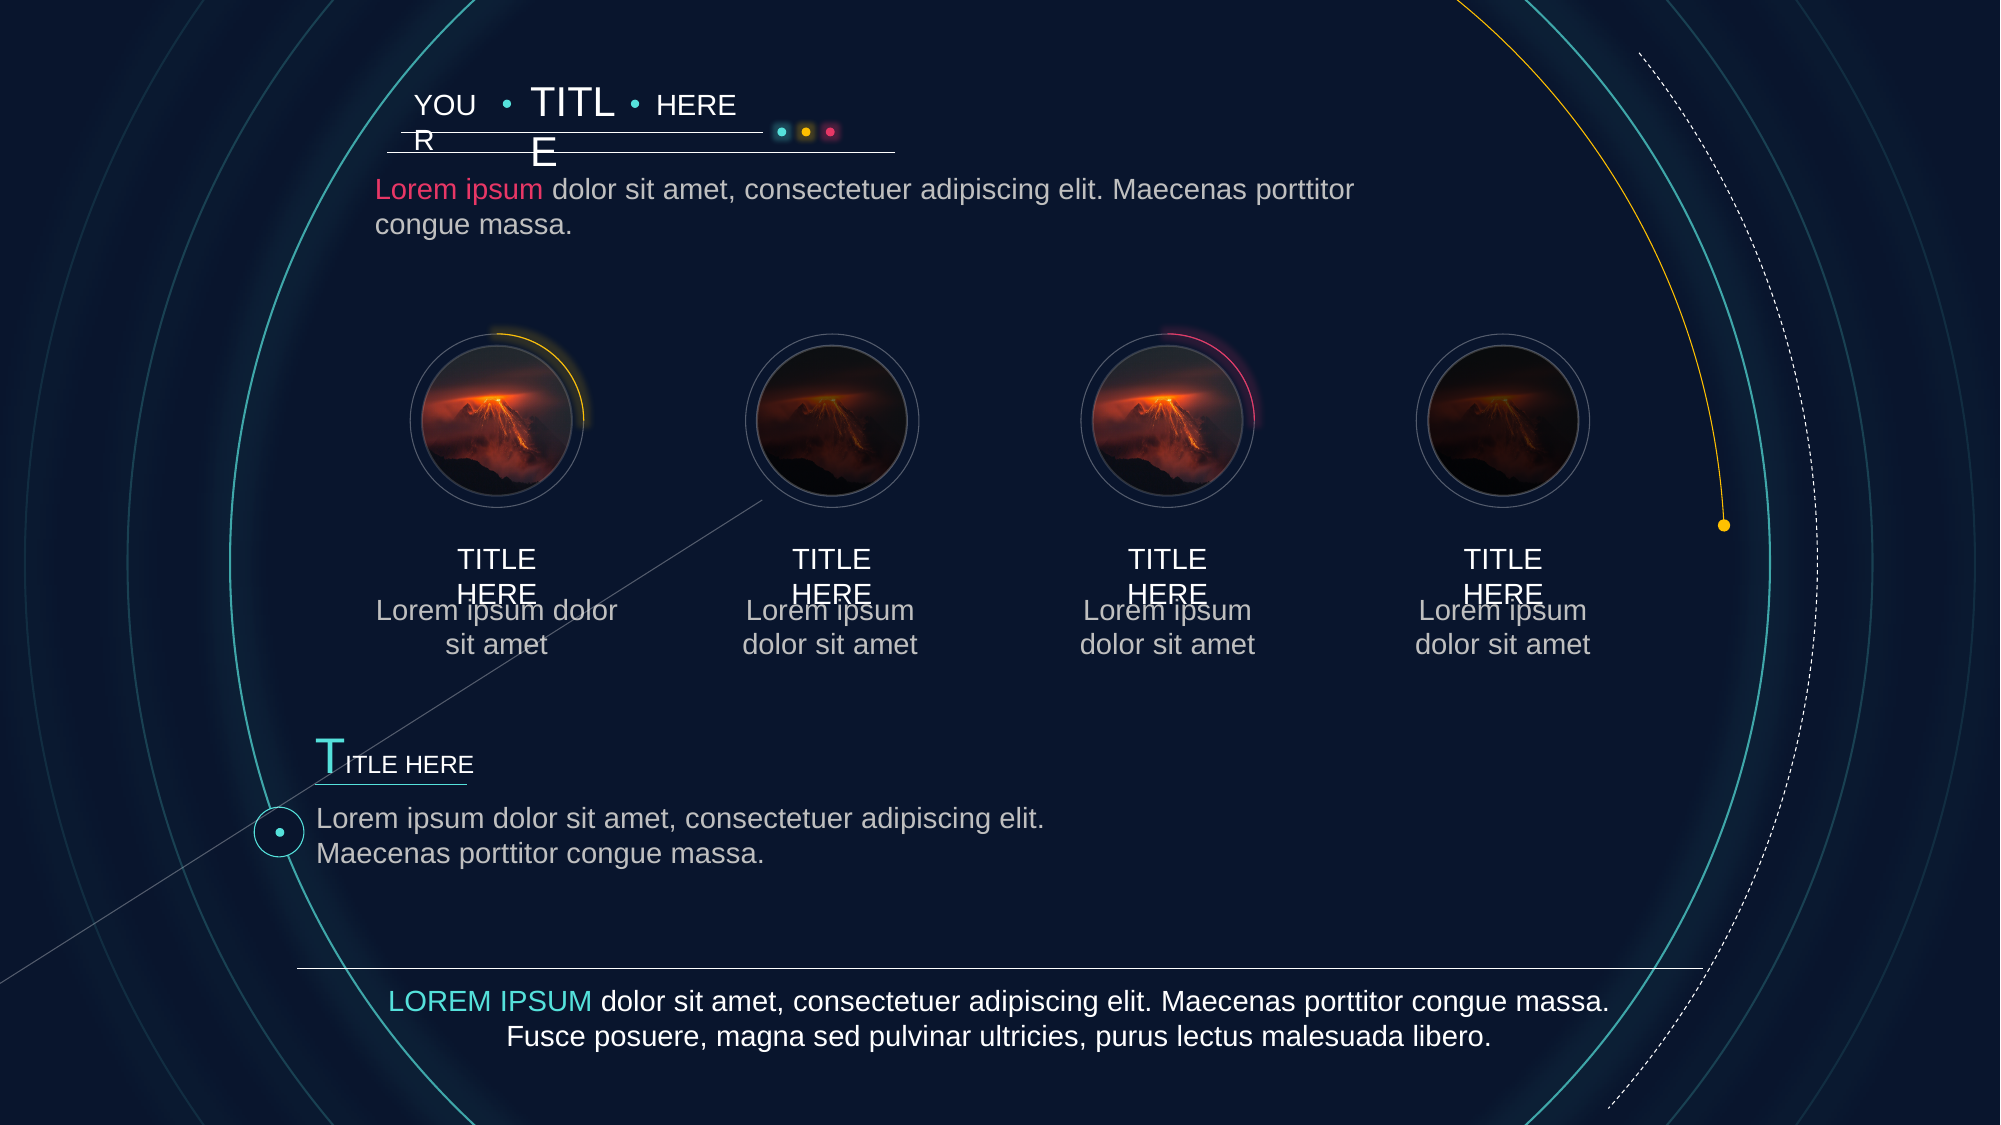

TITLE
YOUR
HERE

Lorem ipsum dolor sit amet, consectetuer adipiscing elit. Maecenas porttitor congue massa.

TITLE HERE
TITLE HERE
TITLE HERE
TITLE HERE
Lorem ipsum dolor sit amet
Lorem ipsum dolor sit amet
Lorem ipsum dolor sit amet
Lorem ipsum dolor sit amet
TITLE HERE
Lorem ipsum dolor sit amet, consectetuer adipiscing elit. Maecenas porttitor congue massa.

LOREM IPSUM dolor sit amet, consectetuer adipiscing elit. Maecenas porttitor congue massa. Fusce posuere, magna sed pulvinar ultricies, purus lectus malesuada libero.